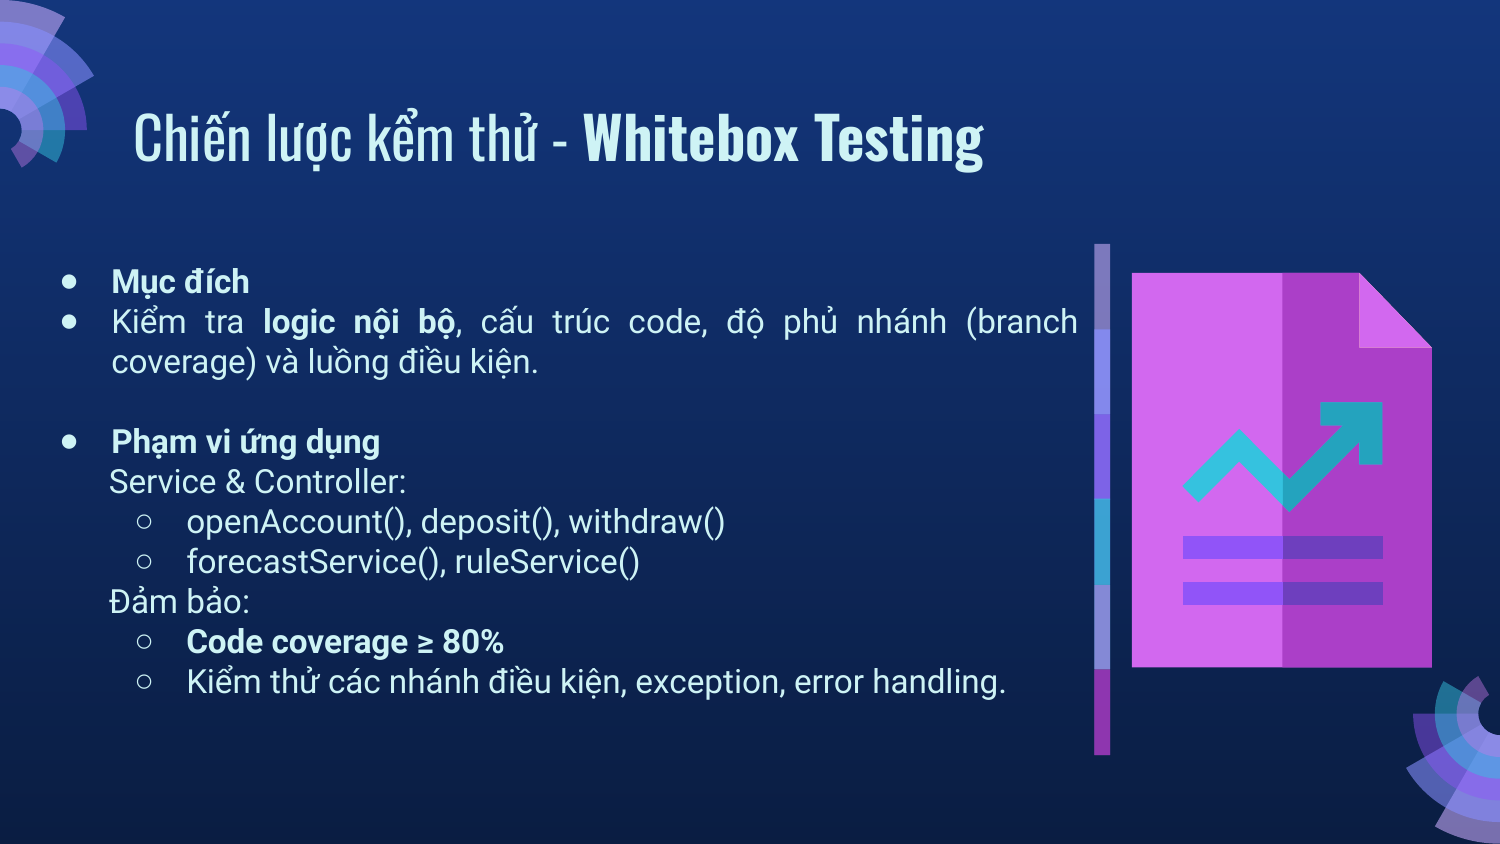

Chiến lược kểm thử - Whitebox Testing

Mục đích
Kiểm tra logic nội bộ, cấu trúc code, độ phủ nhánh (branch coverage) và luồng điều kiện.

Phạm vi ứng dụng
      Service & Controller:
openAccount(), deposit(), withdraw()
forecastService(), ruleService()
      Đảm bảo:
Code coverage ≥ 80%
Kiểm thử các nhánh điều kiện, exception, error handling.